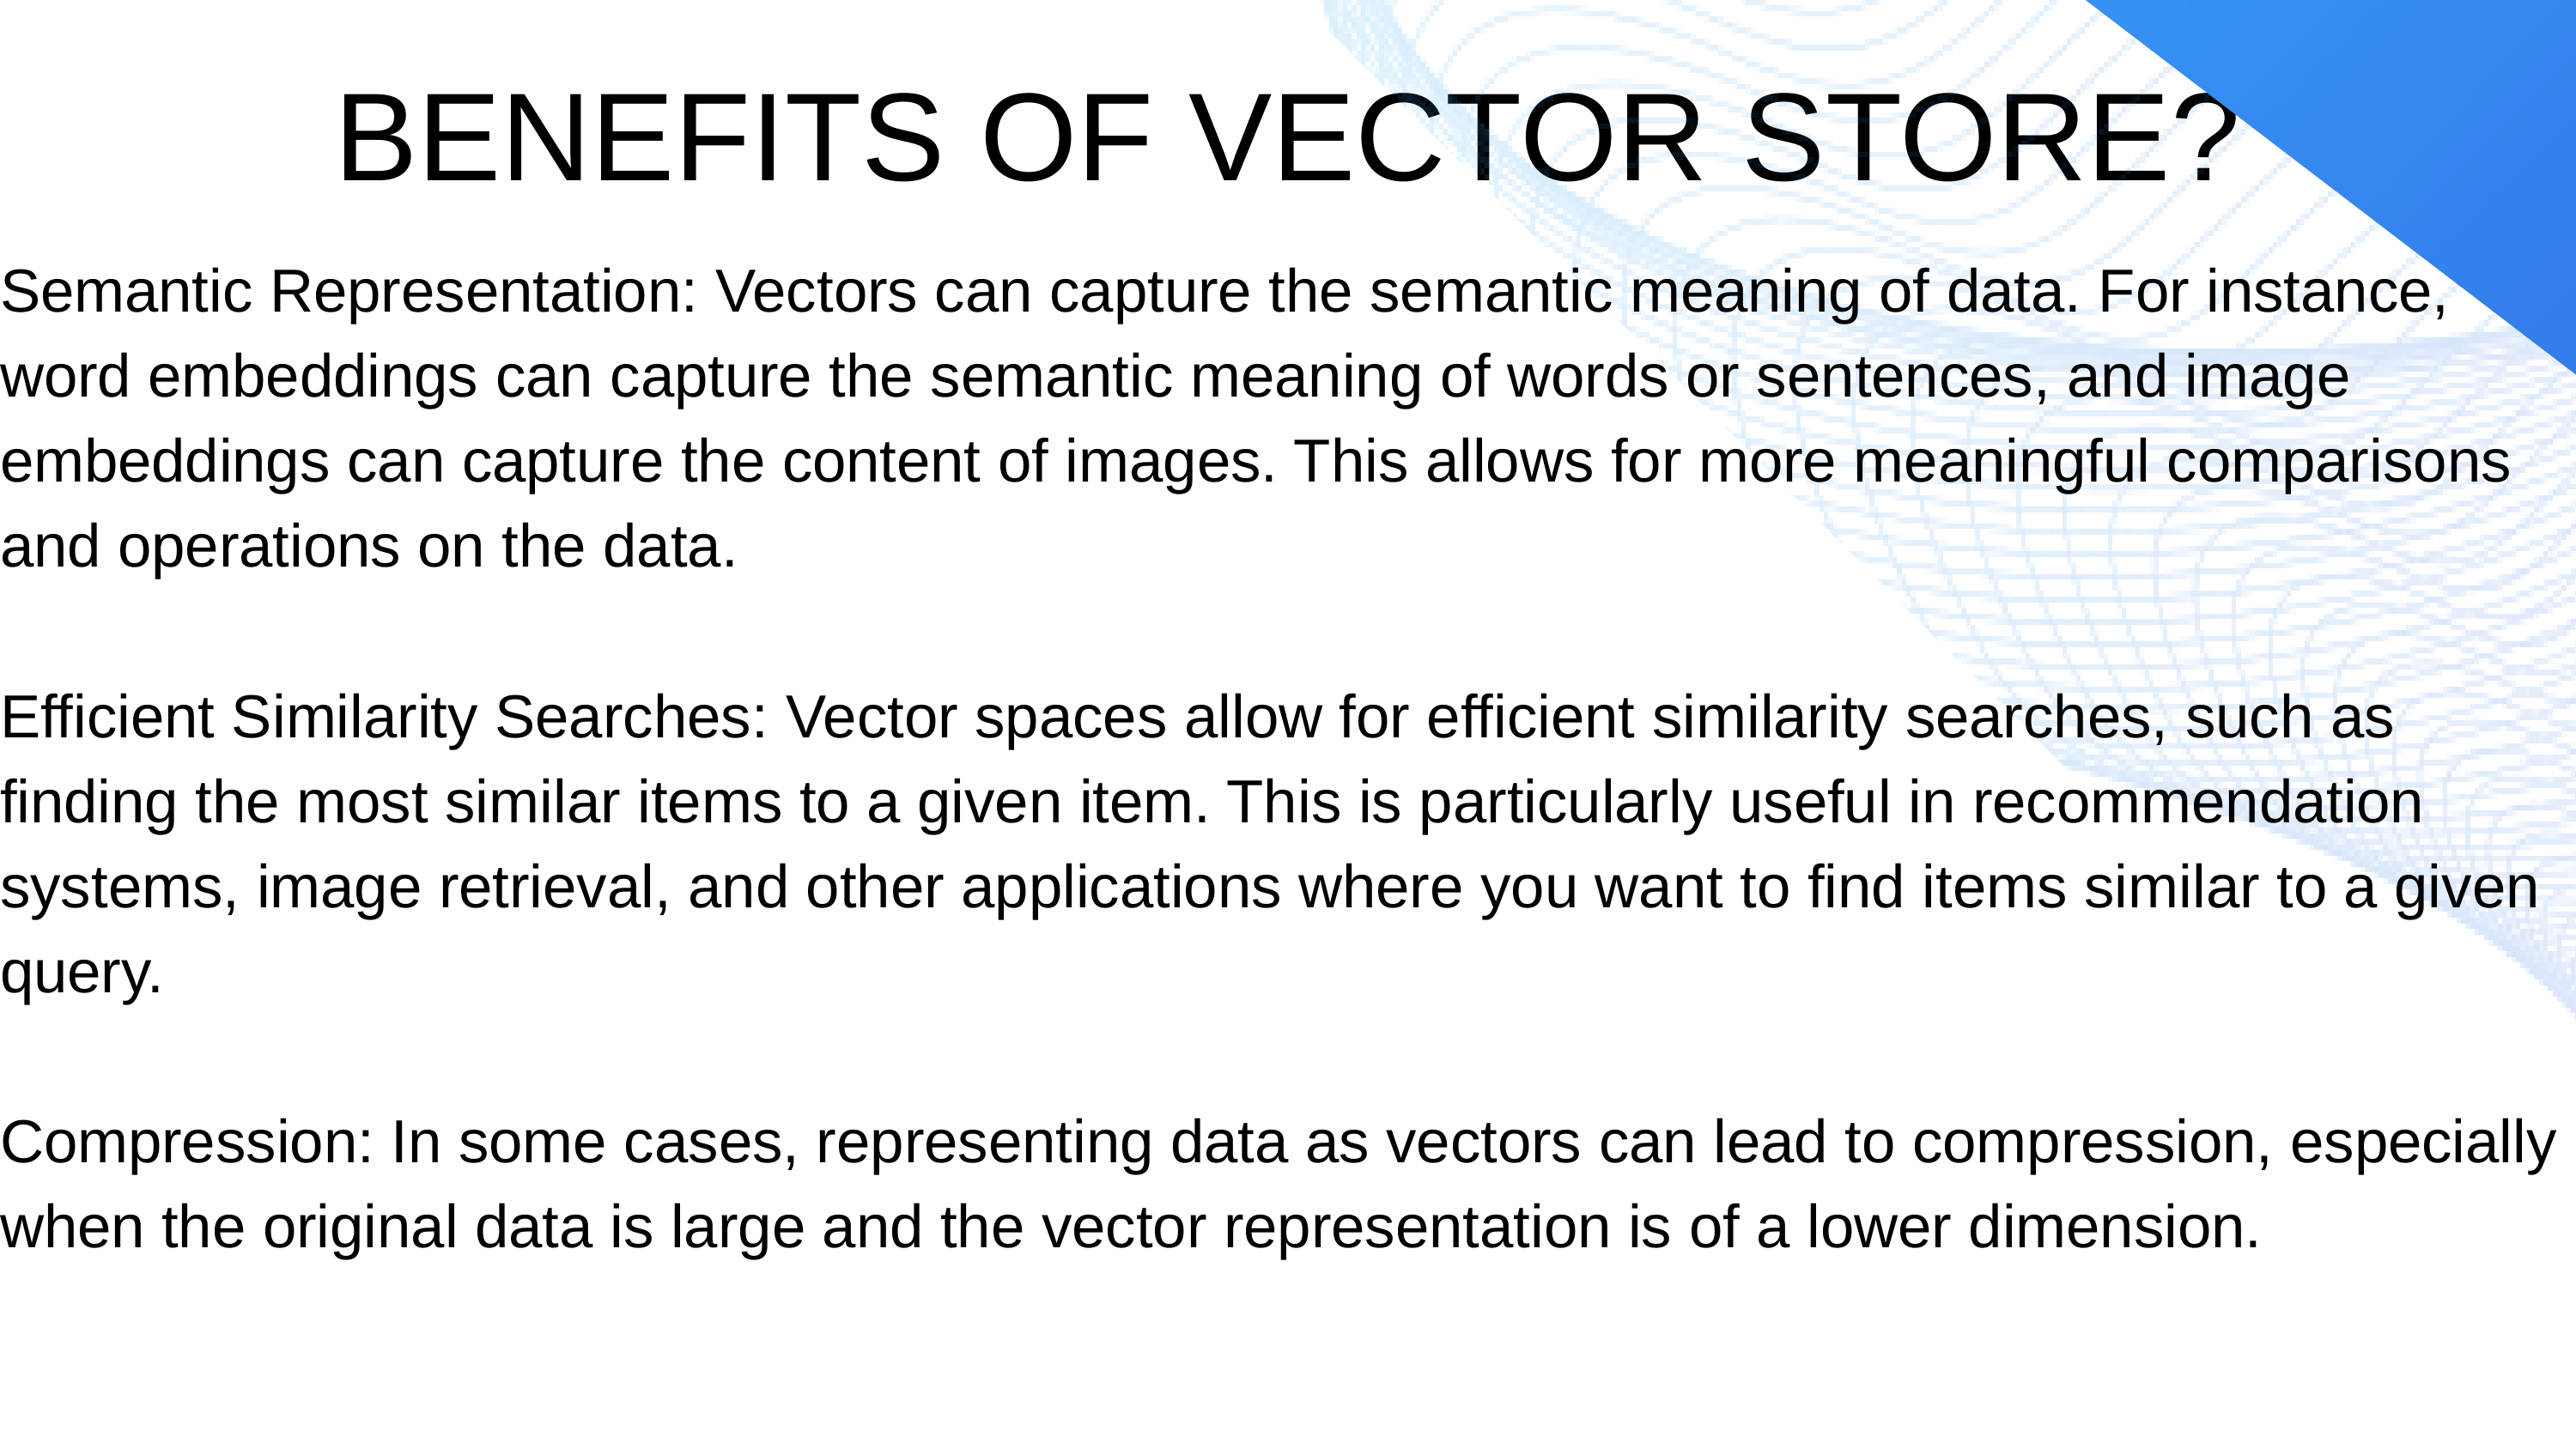

BENEFITS OF VECTOR STORE?
Semantic Representation: Vectors can capture the semantic meaning of data. For instance, word embeddings can capture the semantic meaning of words or sentences, and image embeddings can capture the content of images. This allows for more meaningful comparisons and operations on the data.

Efficient Similarity Searches: Vector spaces allow for efficient similarity searches, such as finding the most similar items to a given item. This is particularly useful in recommendation systems, image retrieval, and other applications where you want to find items similar to a given query.

Compression: In some cases, representing data as vectors can lead to compression, especially when the original data is large and the vector representation is of a lower dimension.